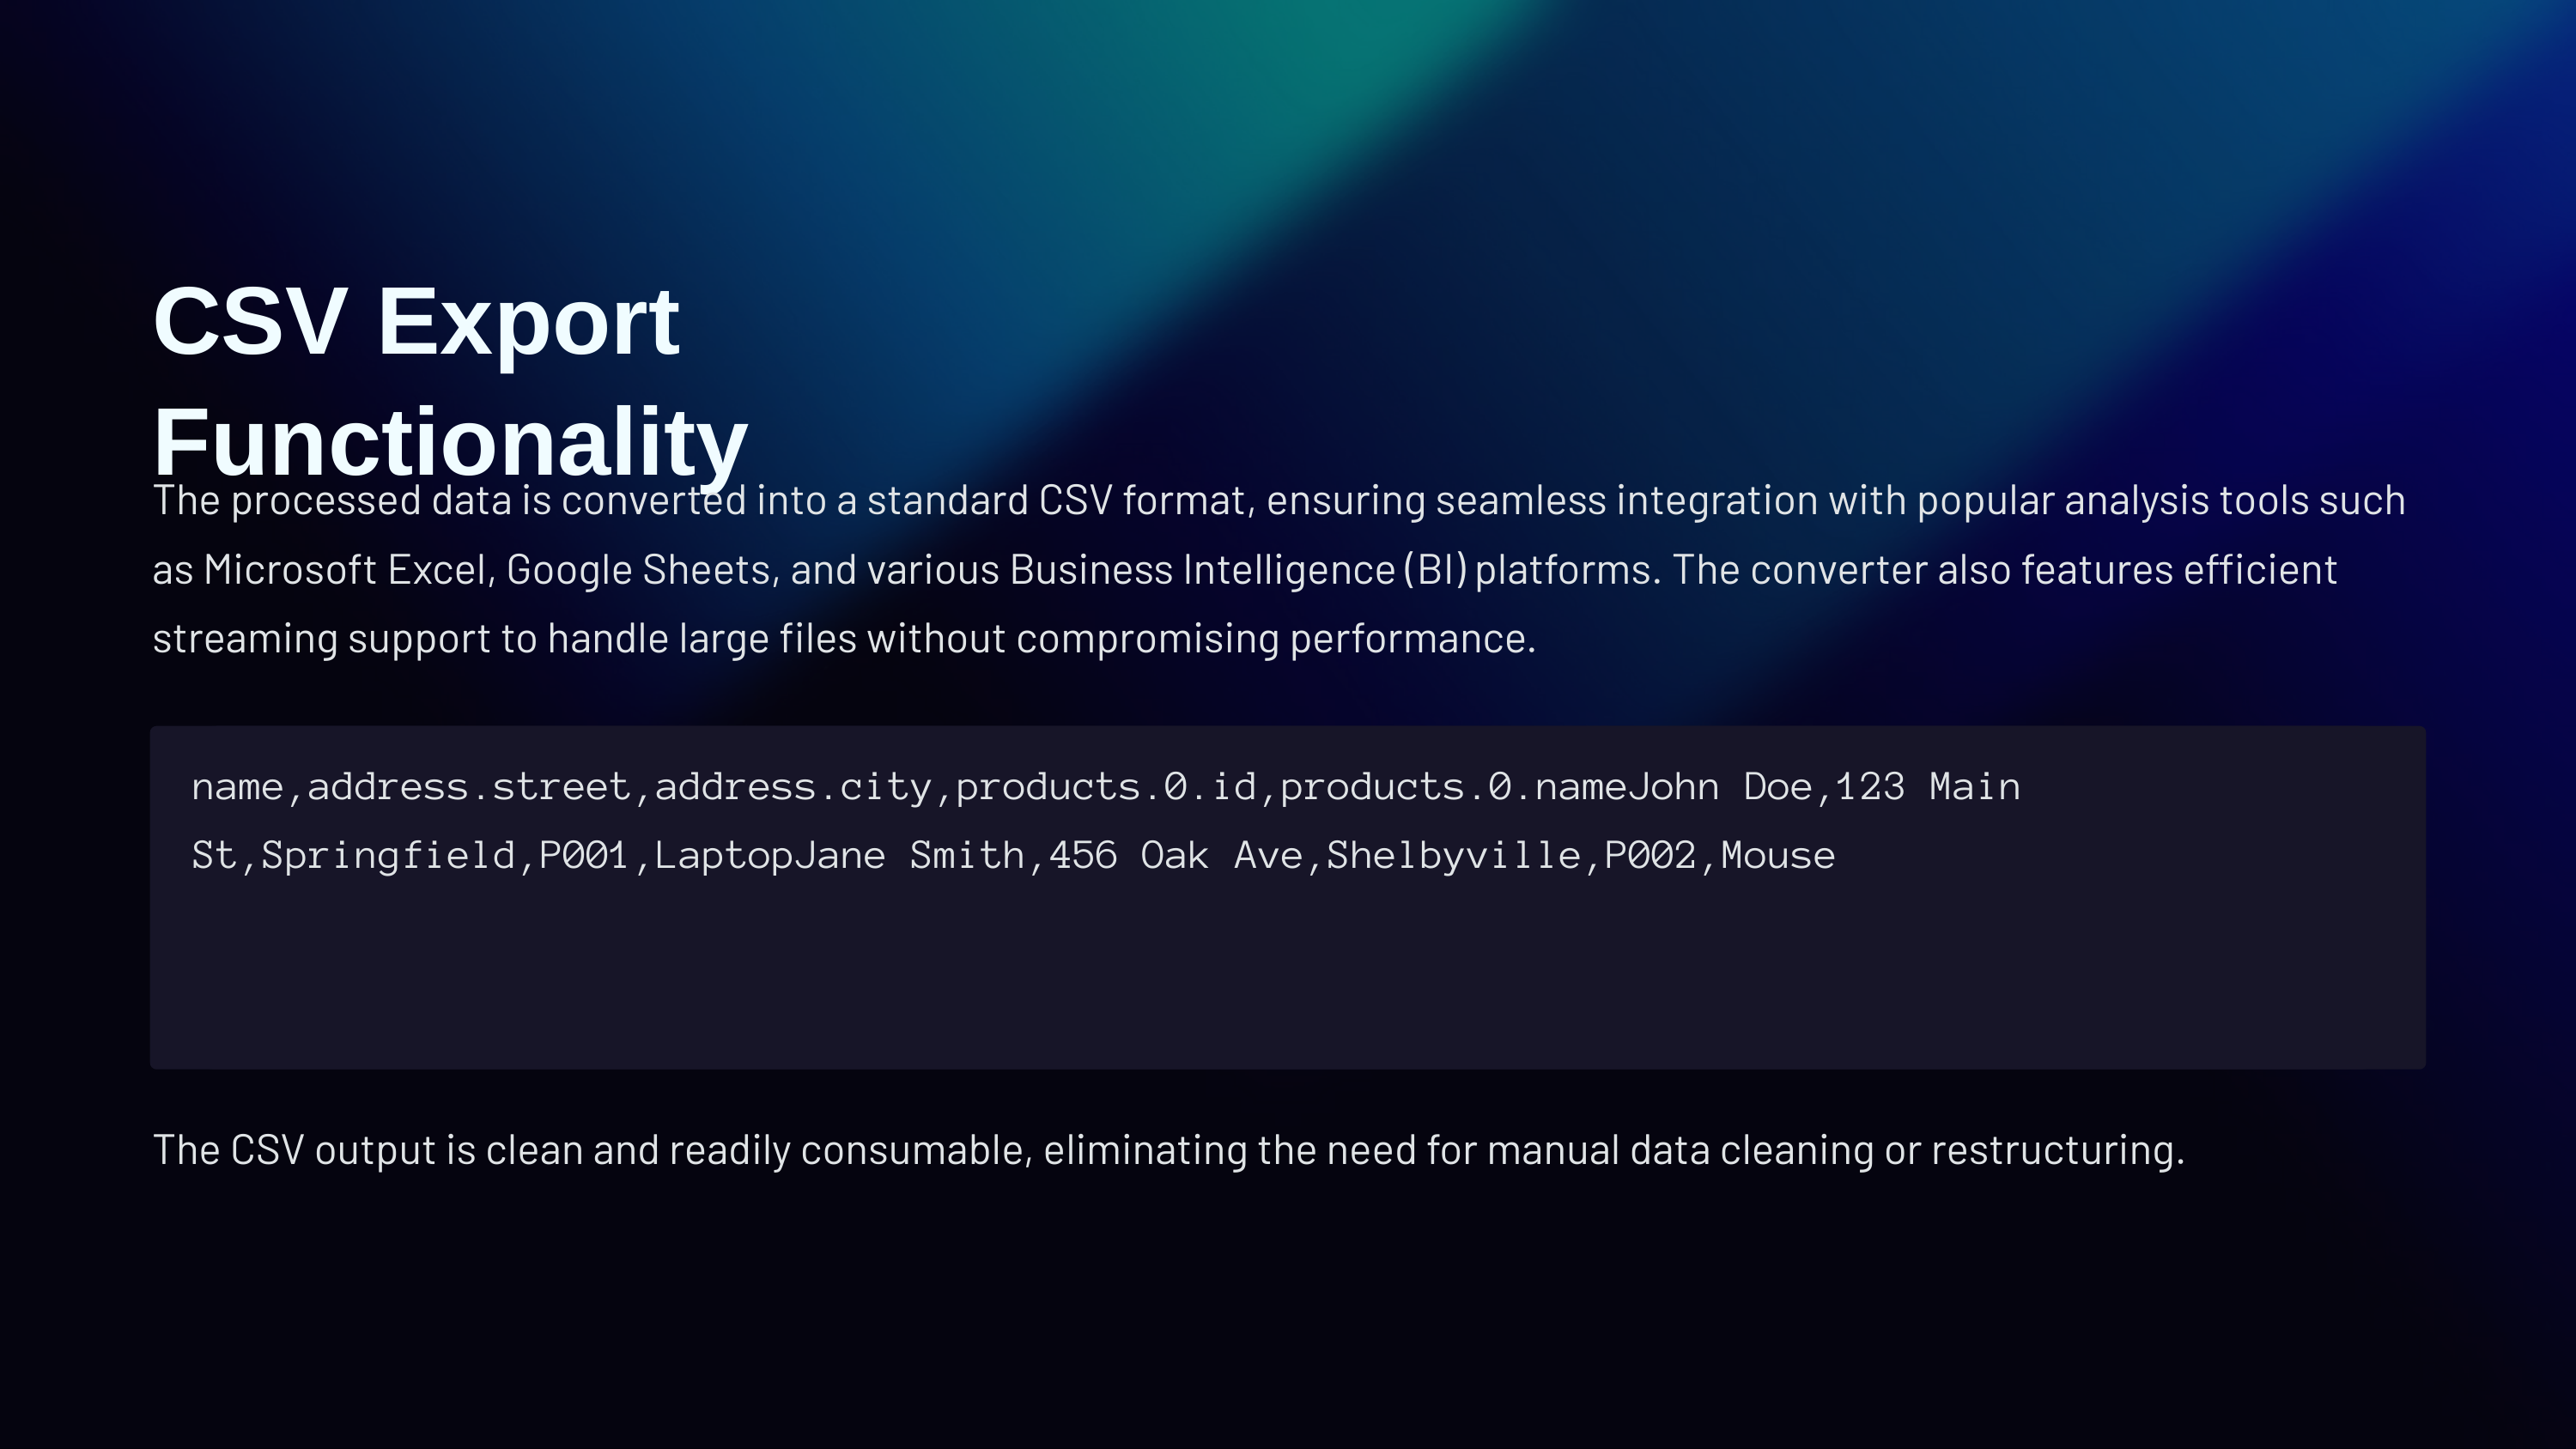

CSV Export Functionality
The processed data is converted into a standard CSV format, ensuring seamless integration with popular analysis tools such as Microsoft Excel, Google Sheets, and various Business Intelligence (BI) platforms. The converter also features efficient streaming support to handle large files without compromising performance.

name,address.street,address.city,products.0.id,products.0.nameJohn Doe,123 Main St,Springfield,P001,LaptopJane Smith,456 Oak Ave,Shelbyville,P002,Mouse
The CSV output is clean and readily consumable, eliminating the need for manual data cleaning or restructuring.